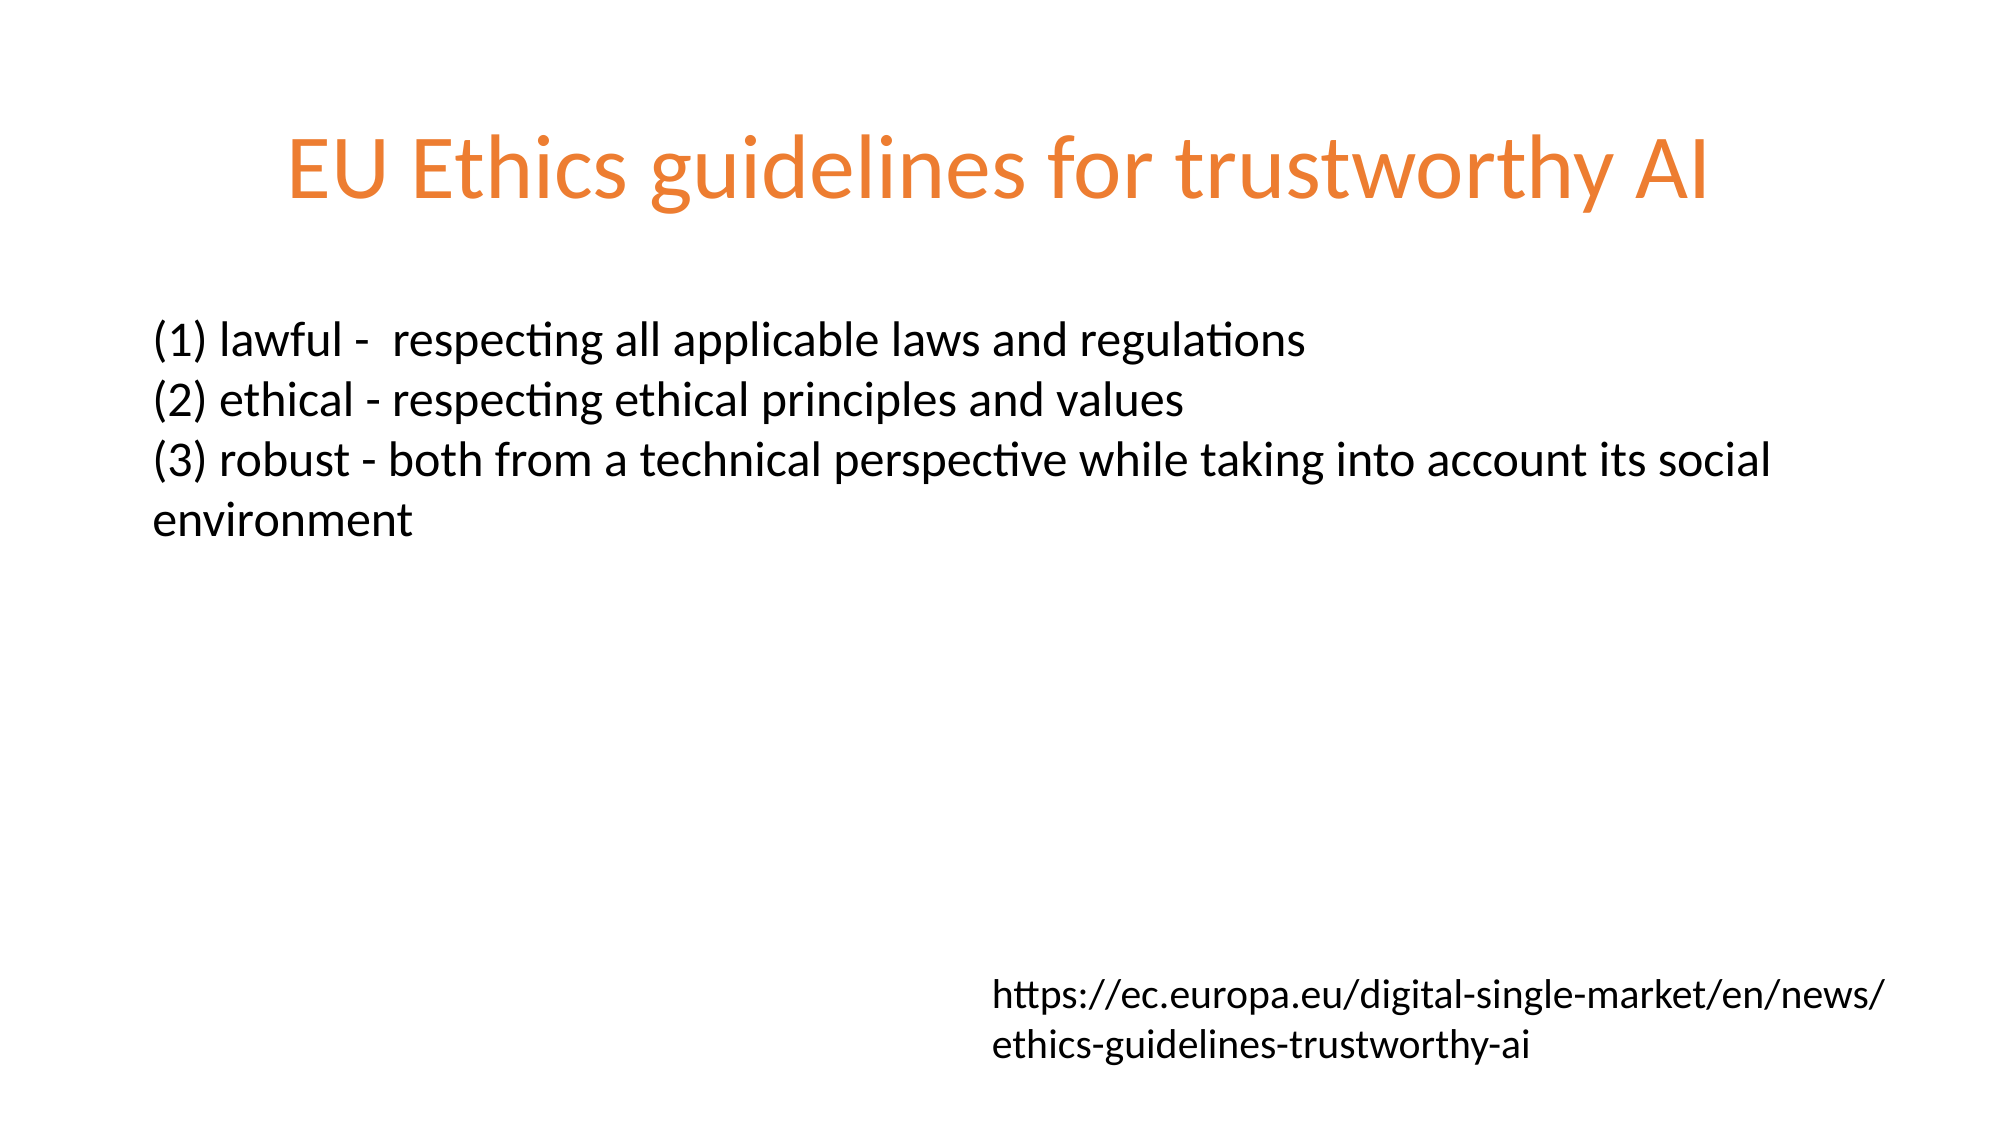

# EU Ethics guidelines for trustworthy AI
(1) lawful -  respecting all applicable laws and regulations
(2) ethical - respecting ethical principles and values
(3) robust - both from a technical perspective while taking into account its social environment
https://ec.europa.eu/digital-single-market/en/news/ethics-guidelines-trustworthy-ai